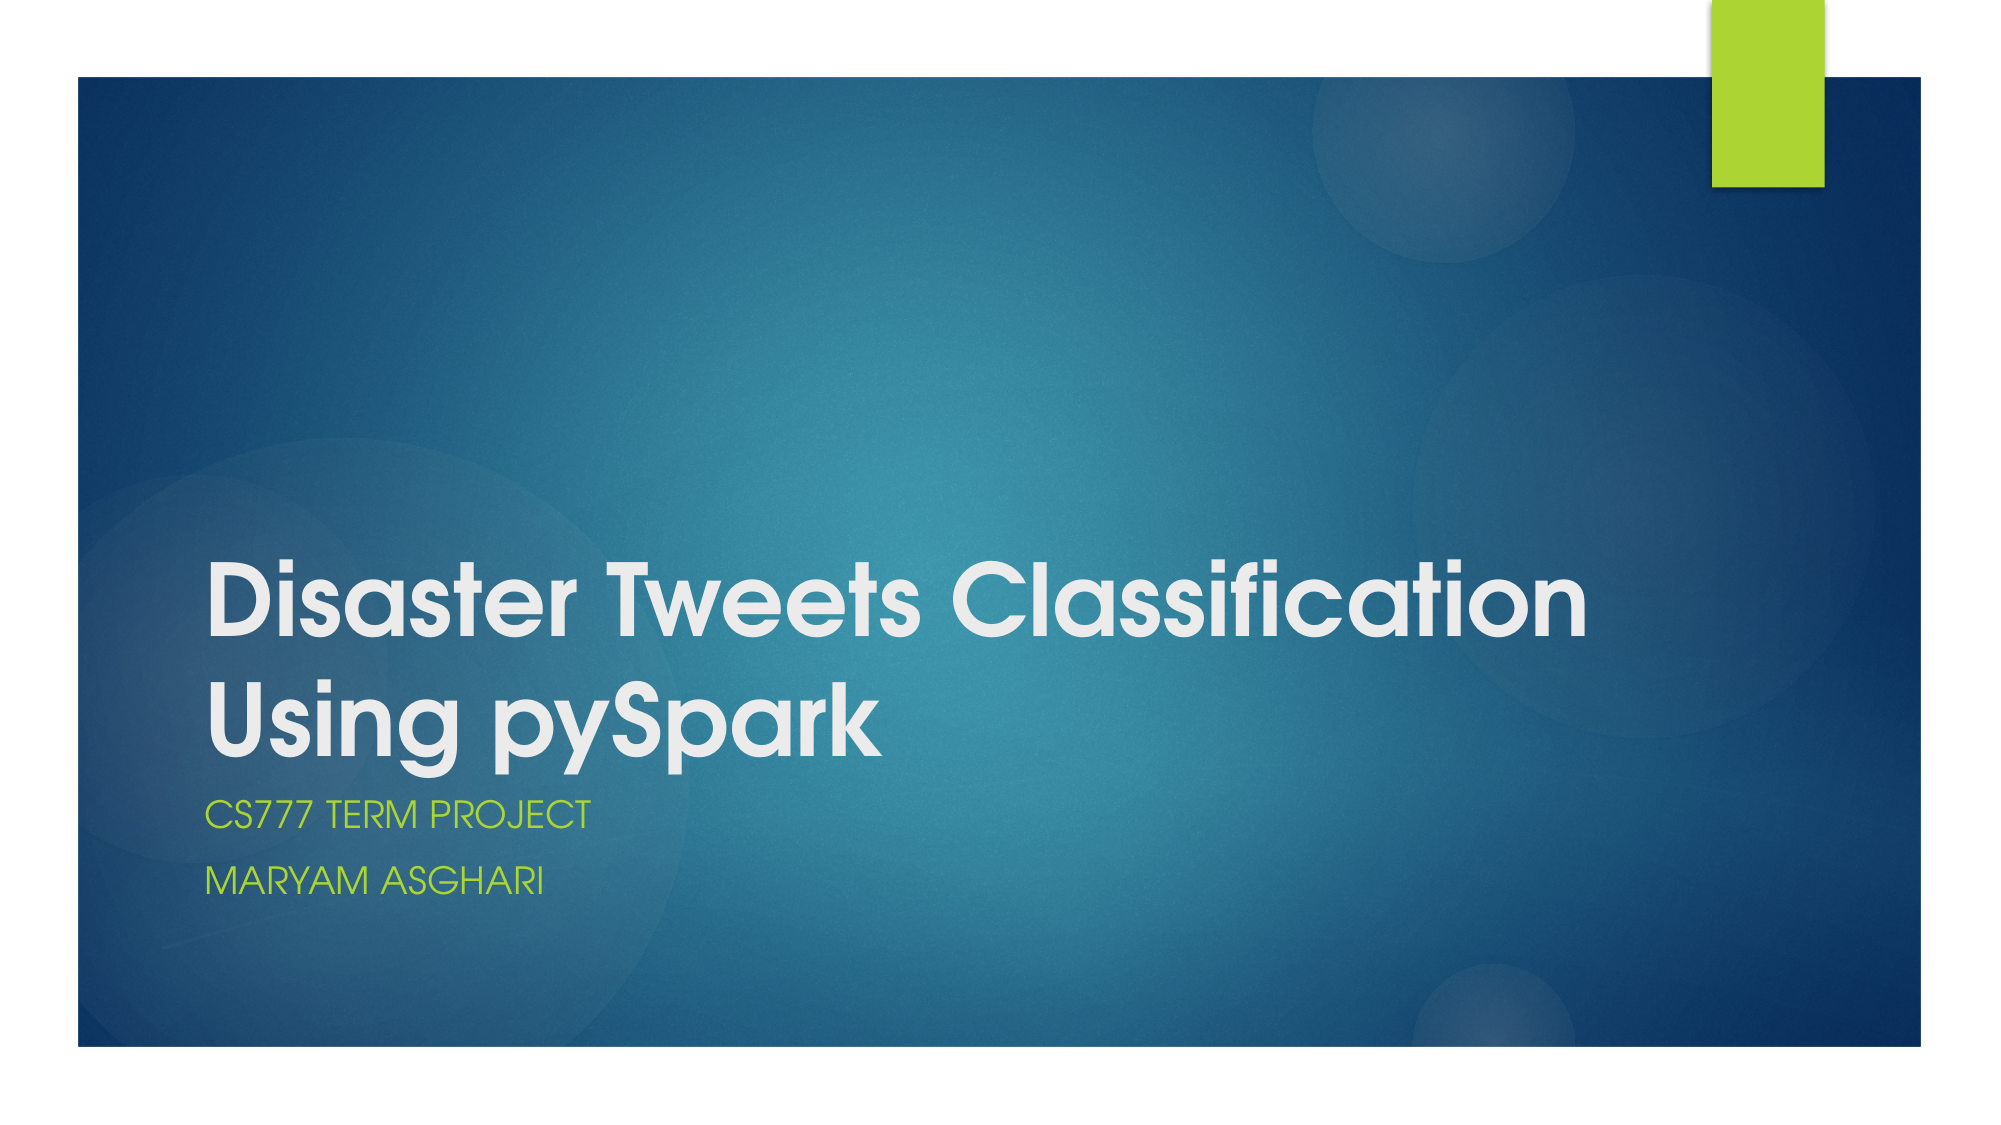

# Disaster Tweets Classification Using pySpark
CS777 Term project
Maryam Asghari